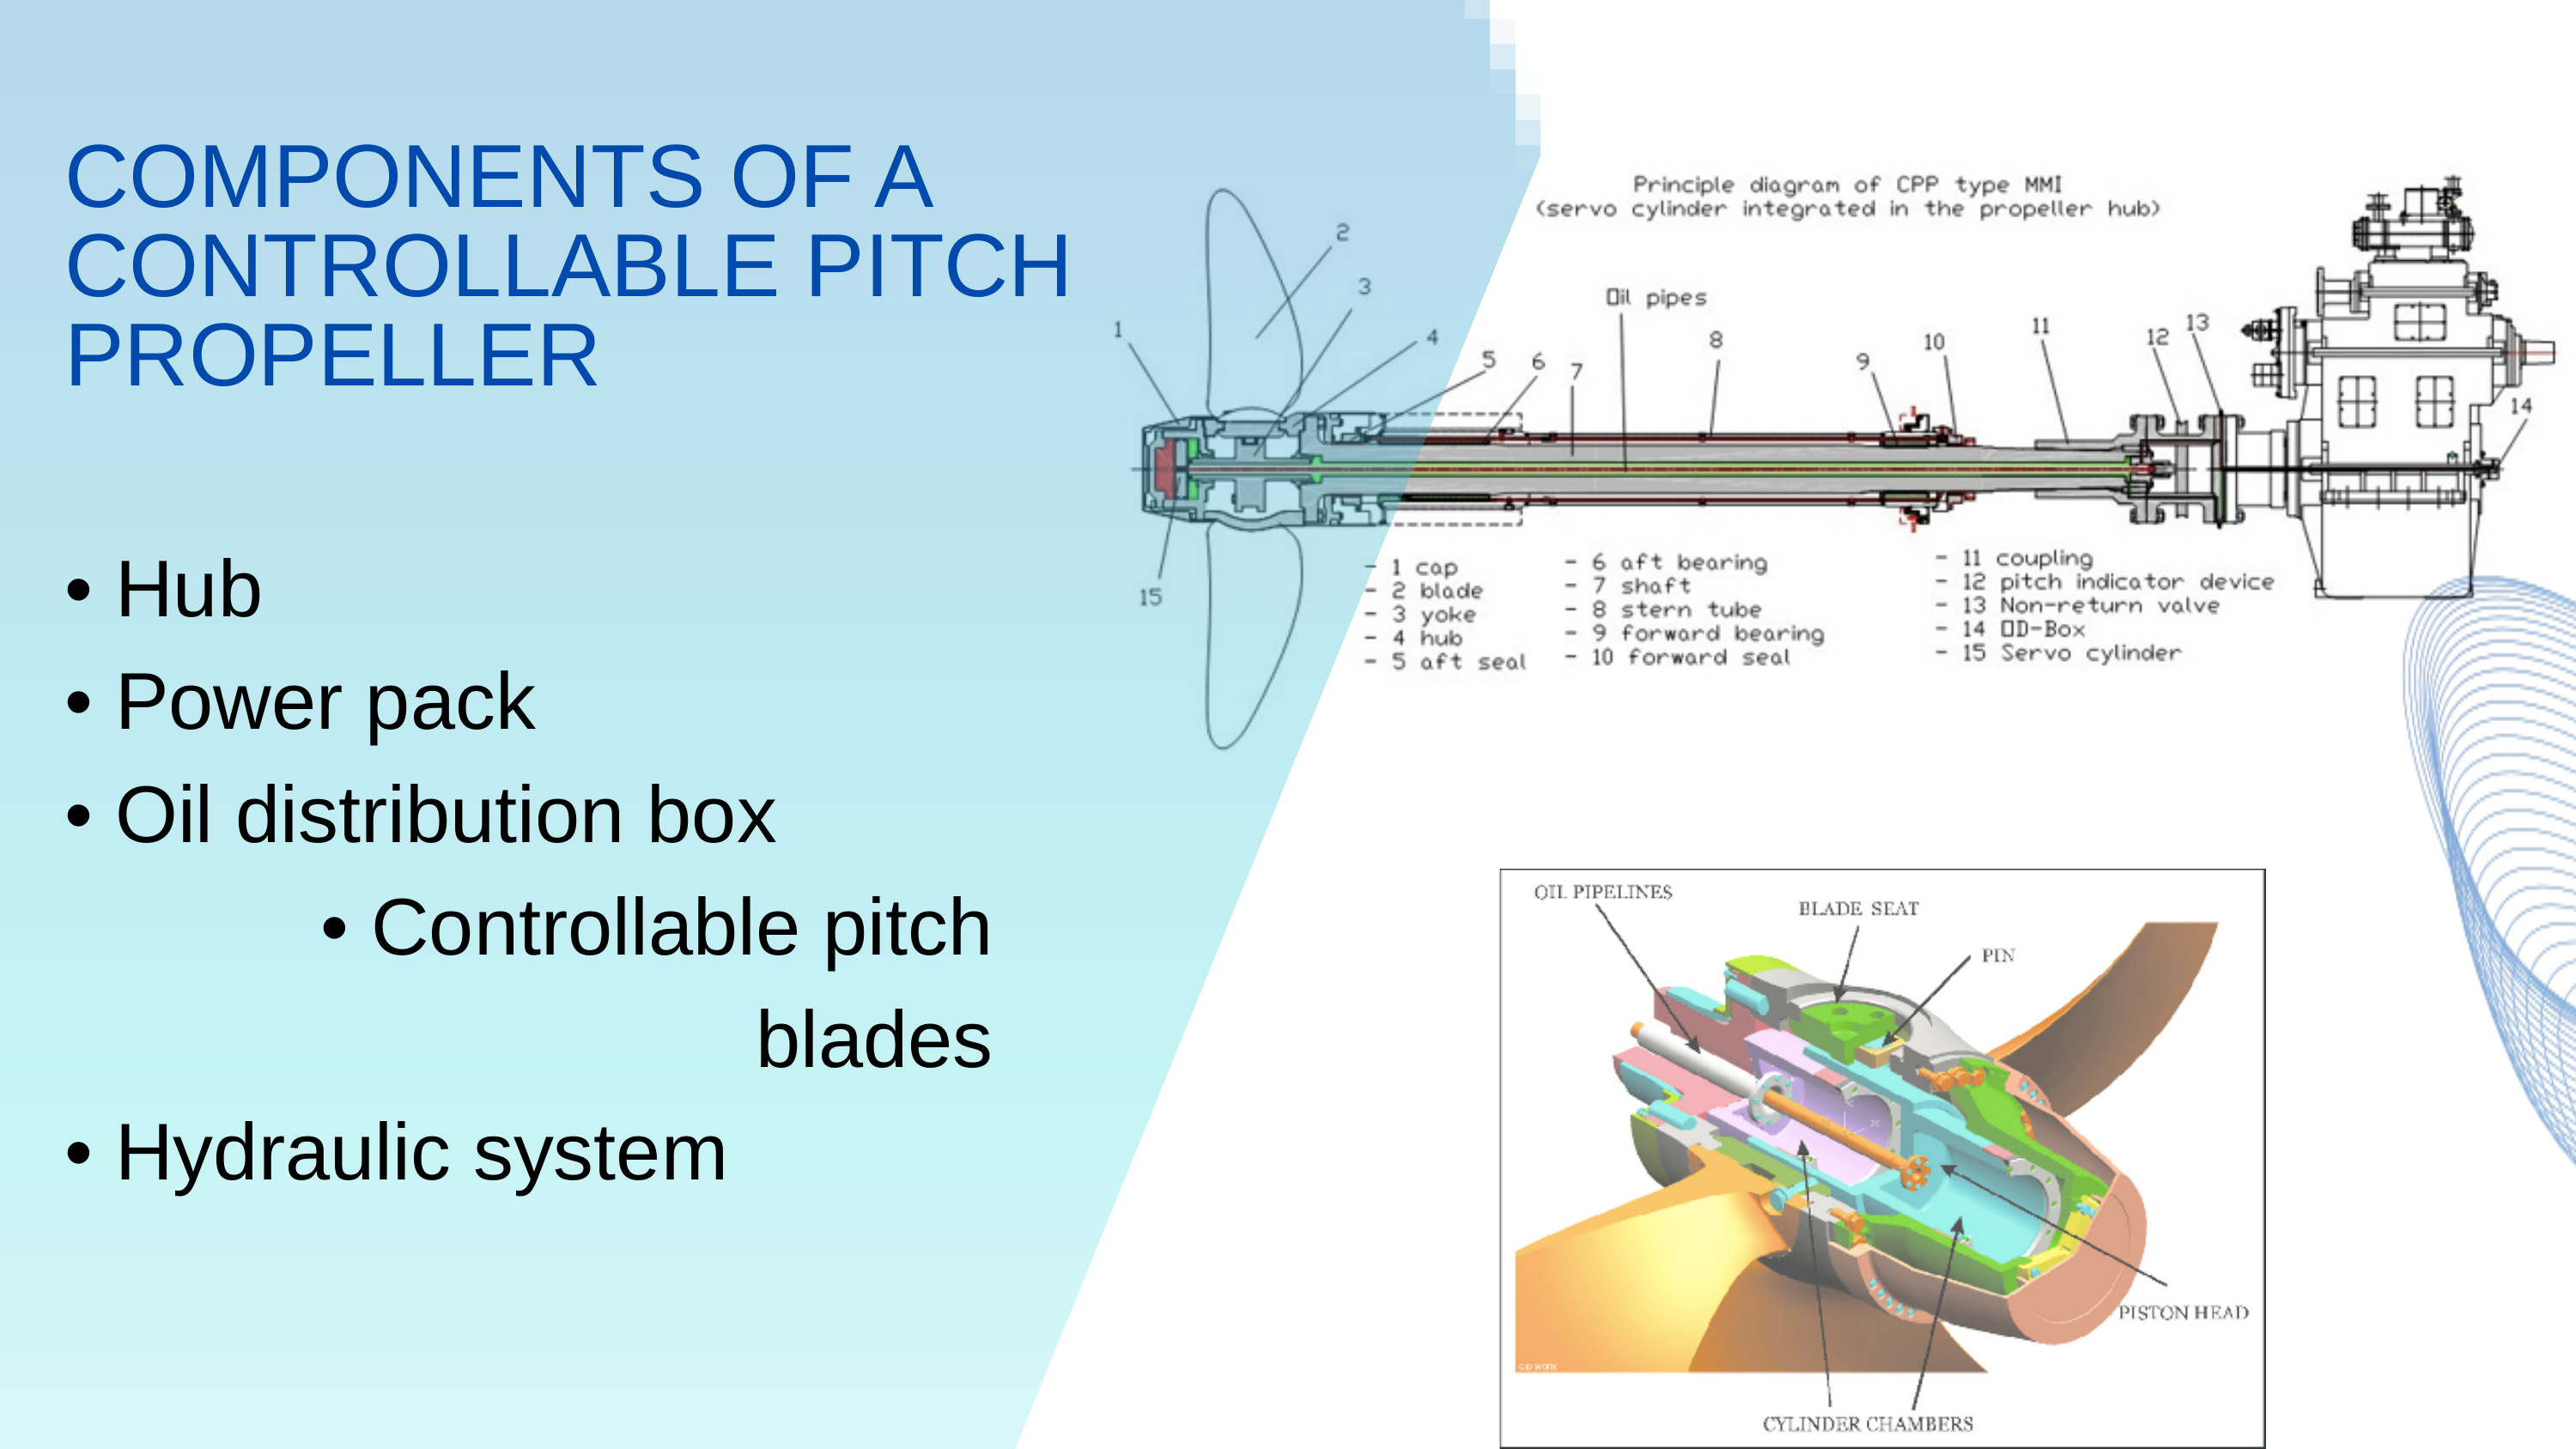

COMPONENTS OF A
CONTROLLABLE PITCH
PROPELLER

• Hub
• Power pack
• Oil distribution box
• Controllable pitch blades
• Hydraulic system